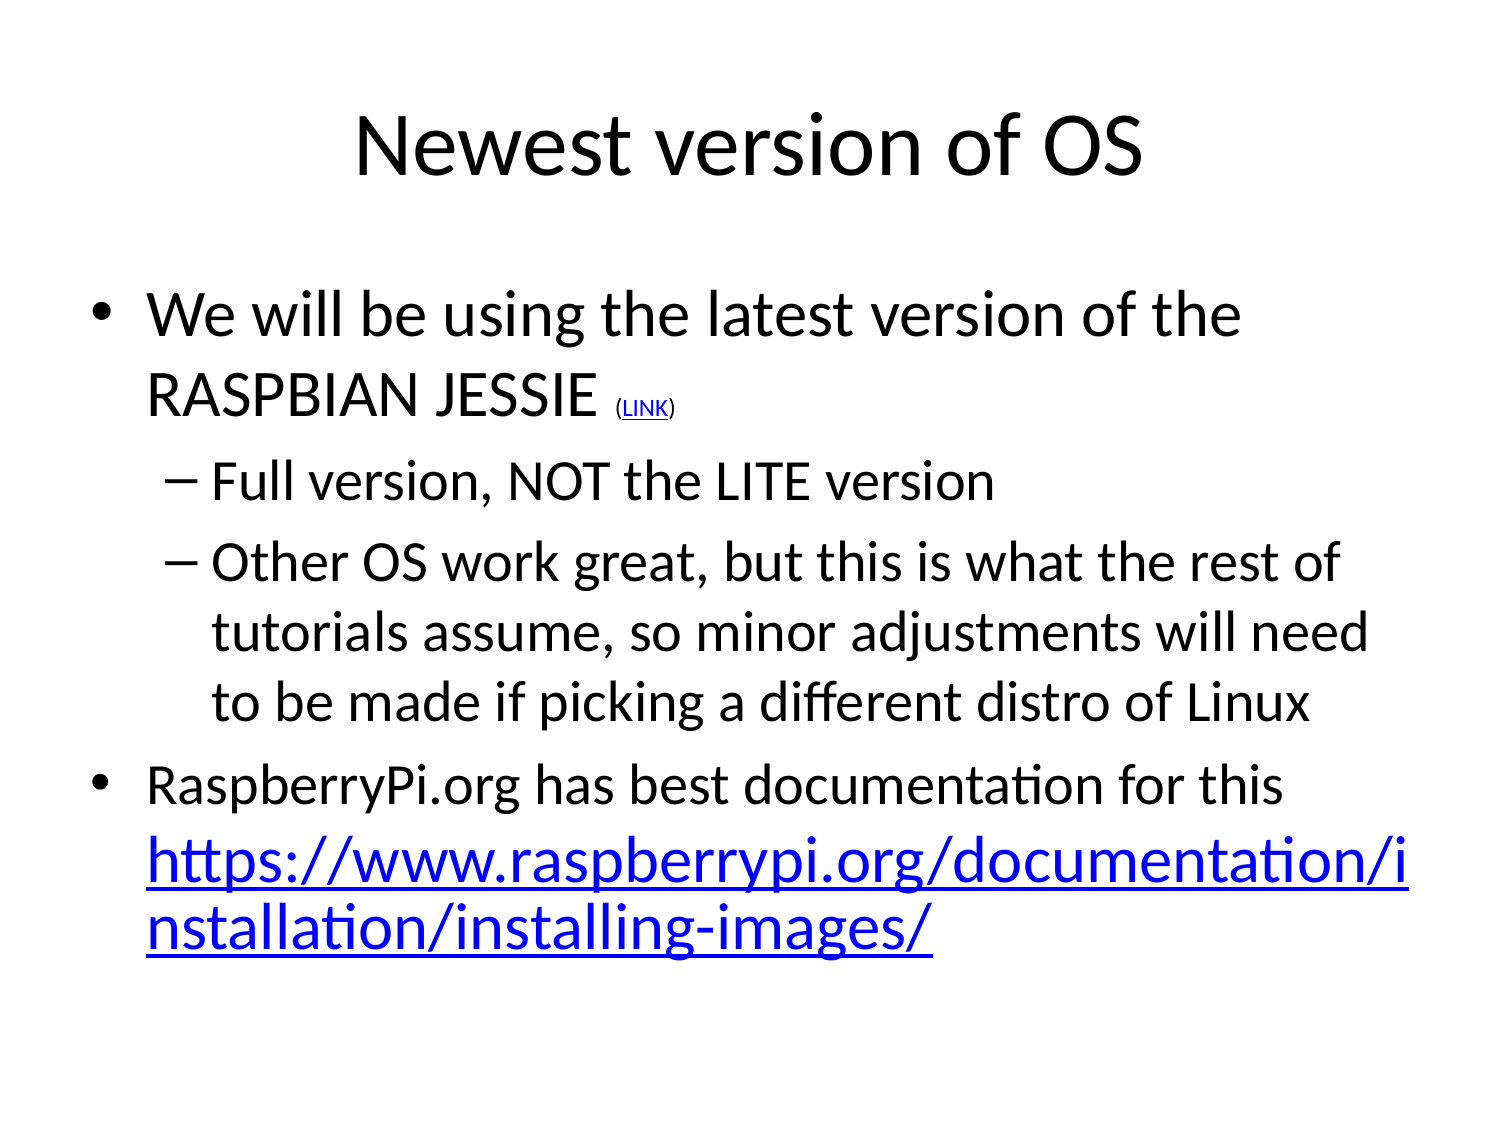

# Newest version of OS
We will be using the latest version of the RASPBIAN JESSIE (link)
Full version, NOT the LITE version
Other OS work great, but this is what the rest of tutorials assume, so minor adjustments will need to be made if picking a different distro of Linux
RaspberryPi.org has best documentation for this https://www.raspberrypi.org/documentation/installation/installing-images/